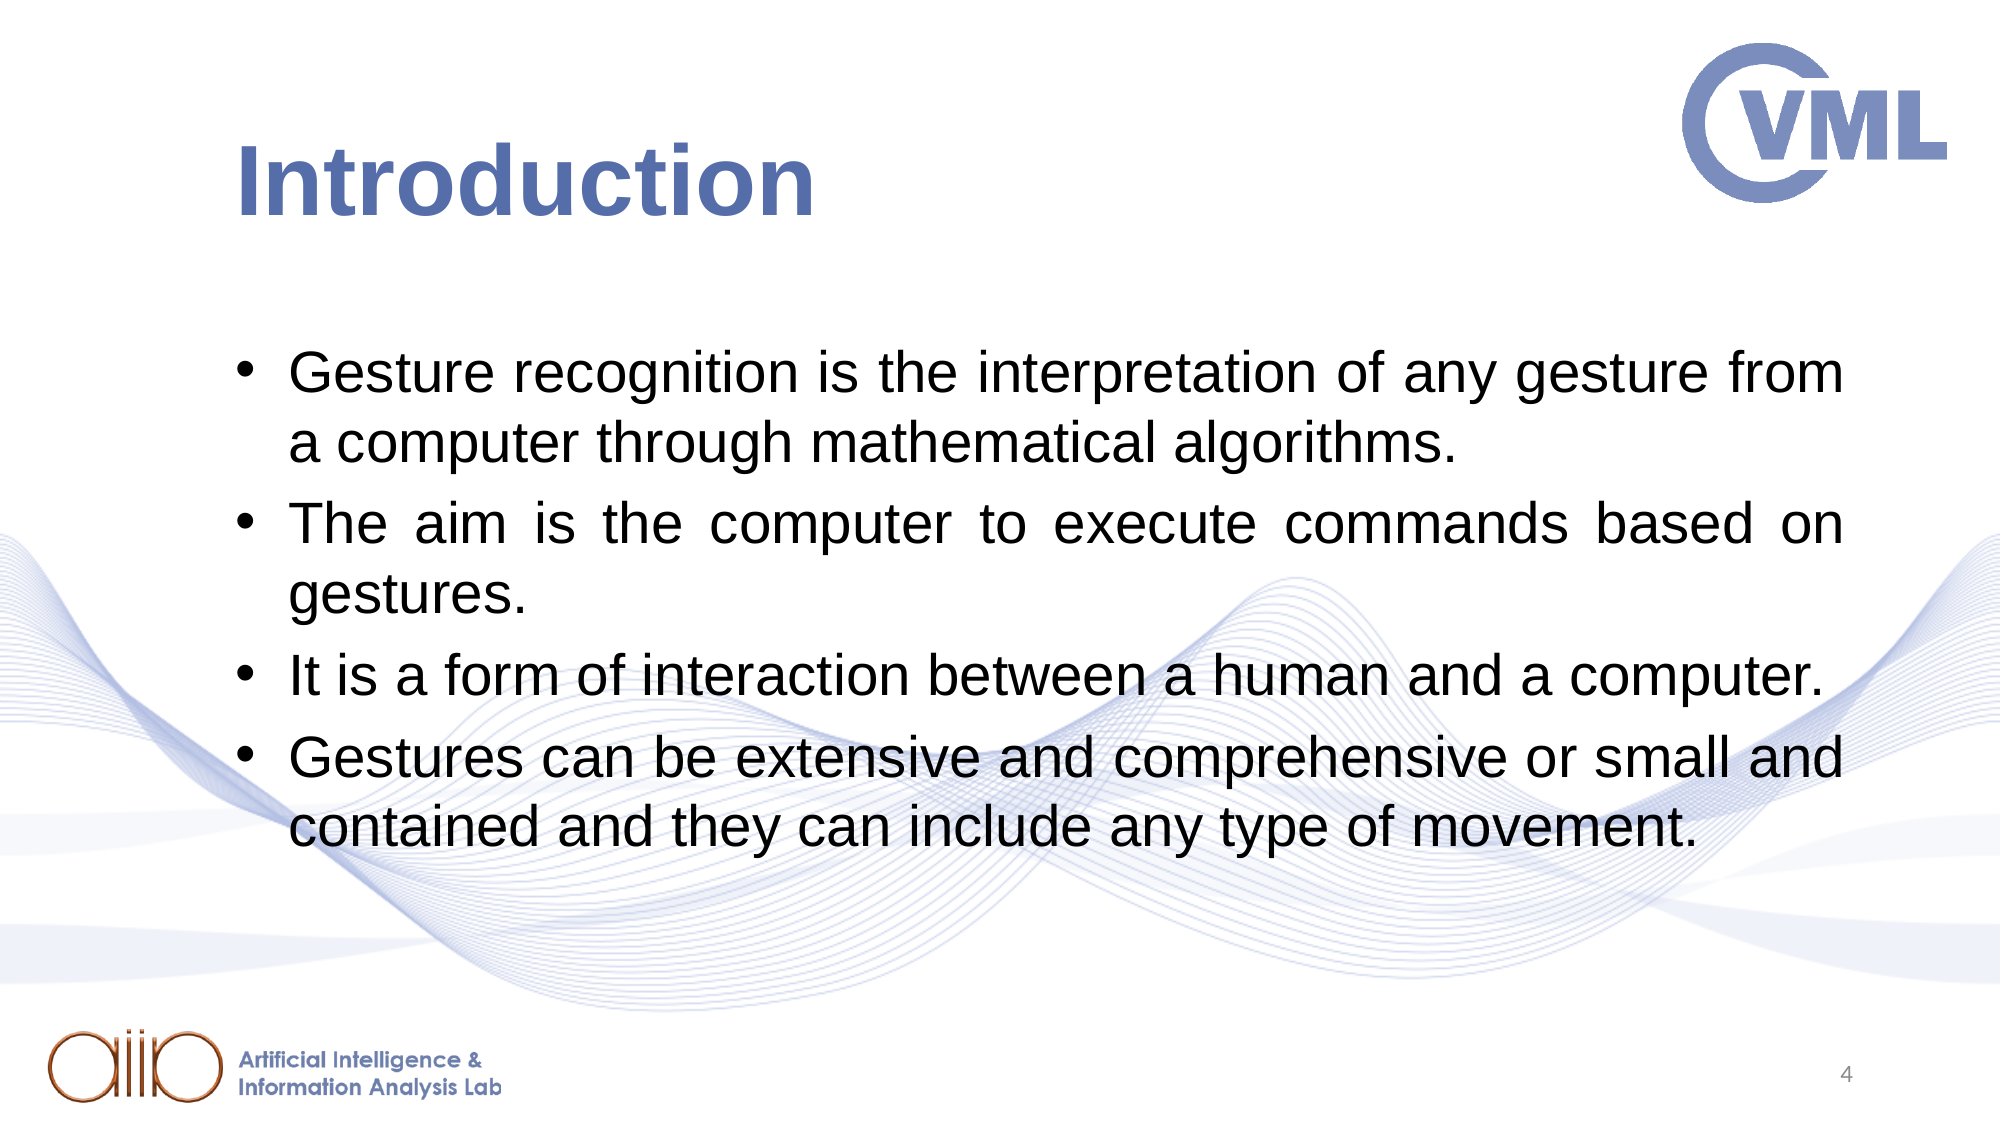

# Introduction
Gesture recognition is the interpretation of any gesture from a computer through mathematical algorithms.
The aim is the computer to execute commands based on gestures.
It is a form of interaction between a human and a computer.
Gestures can be extensive and comprehensive or small and contained and they can include any type of movement.

4